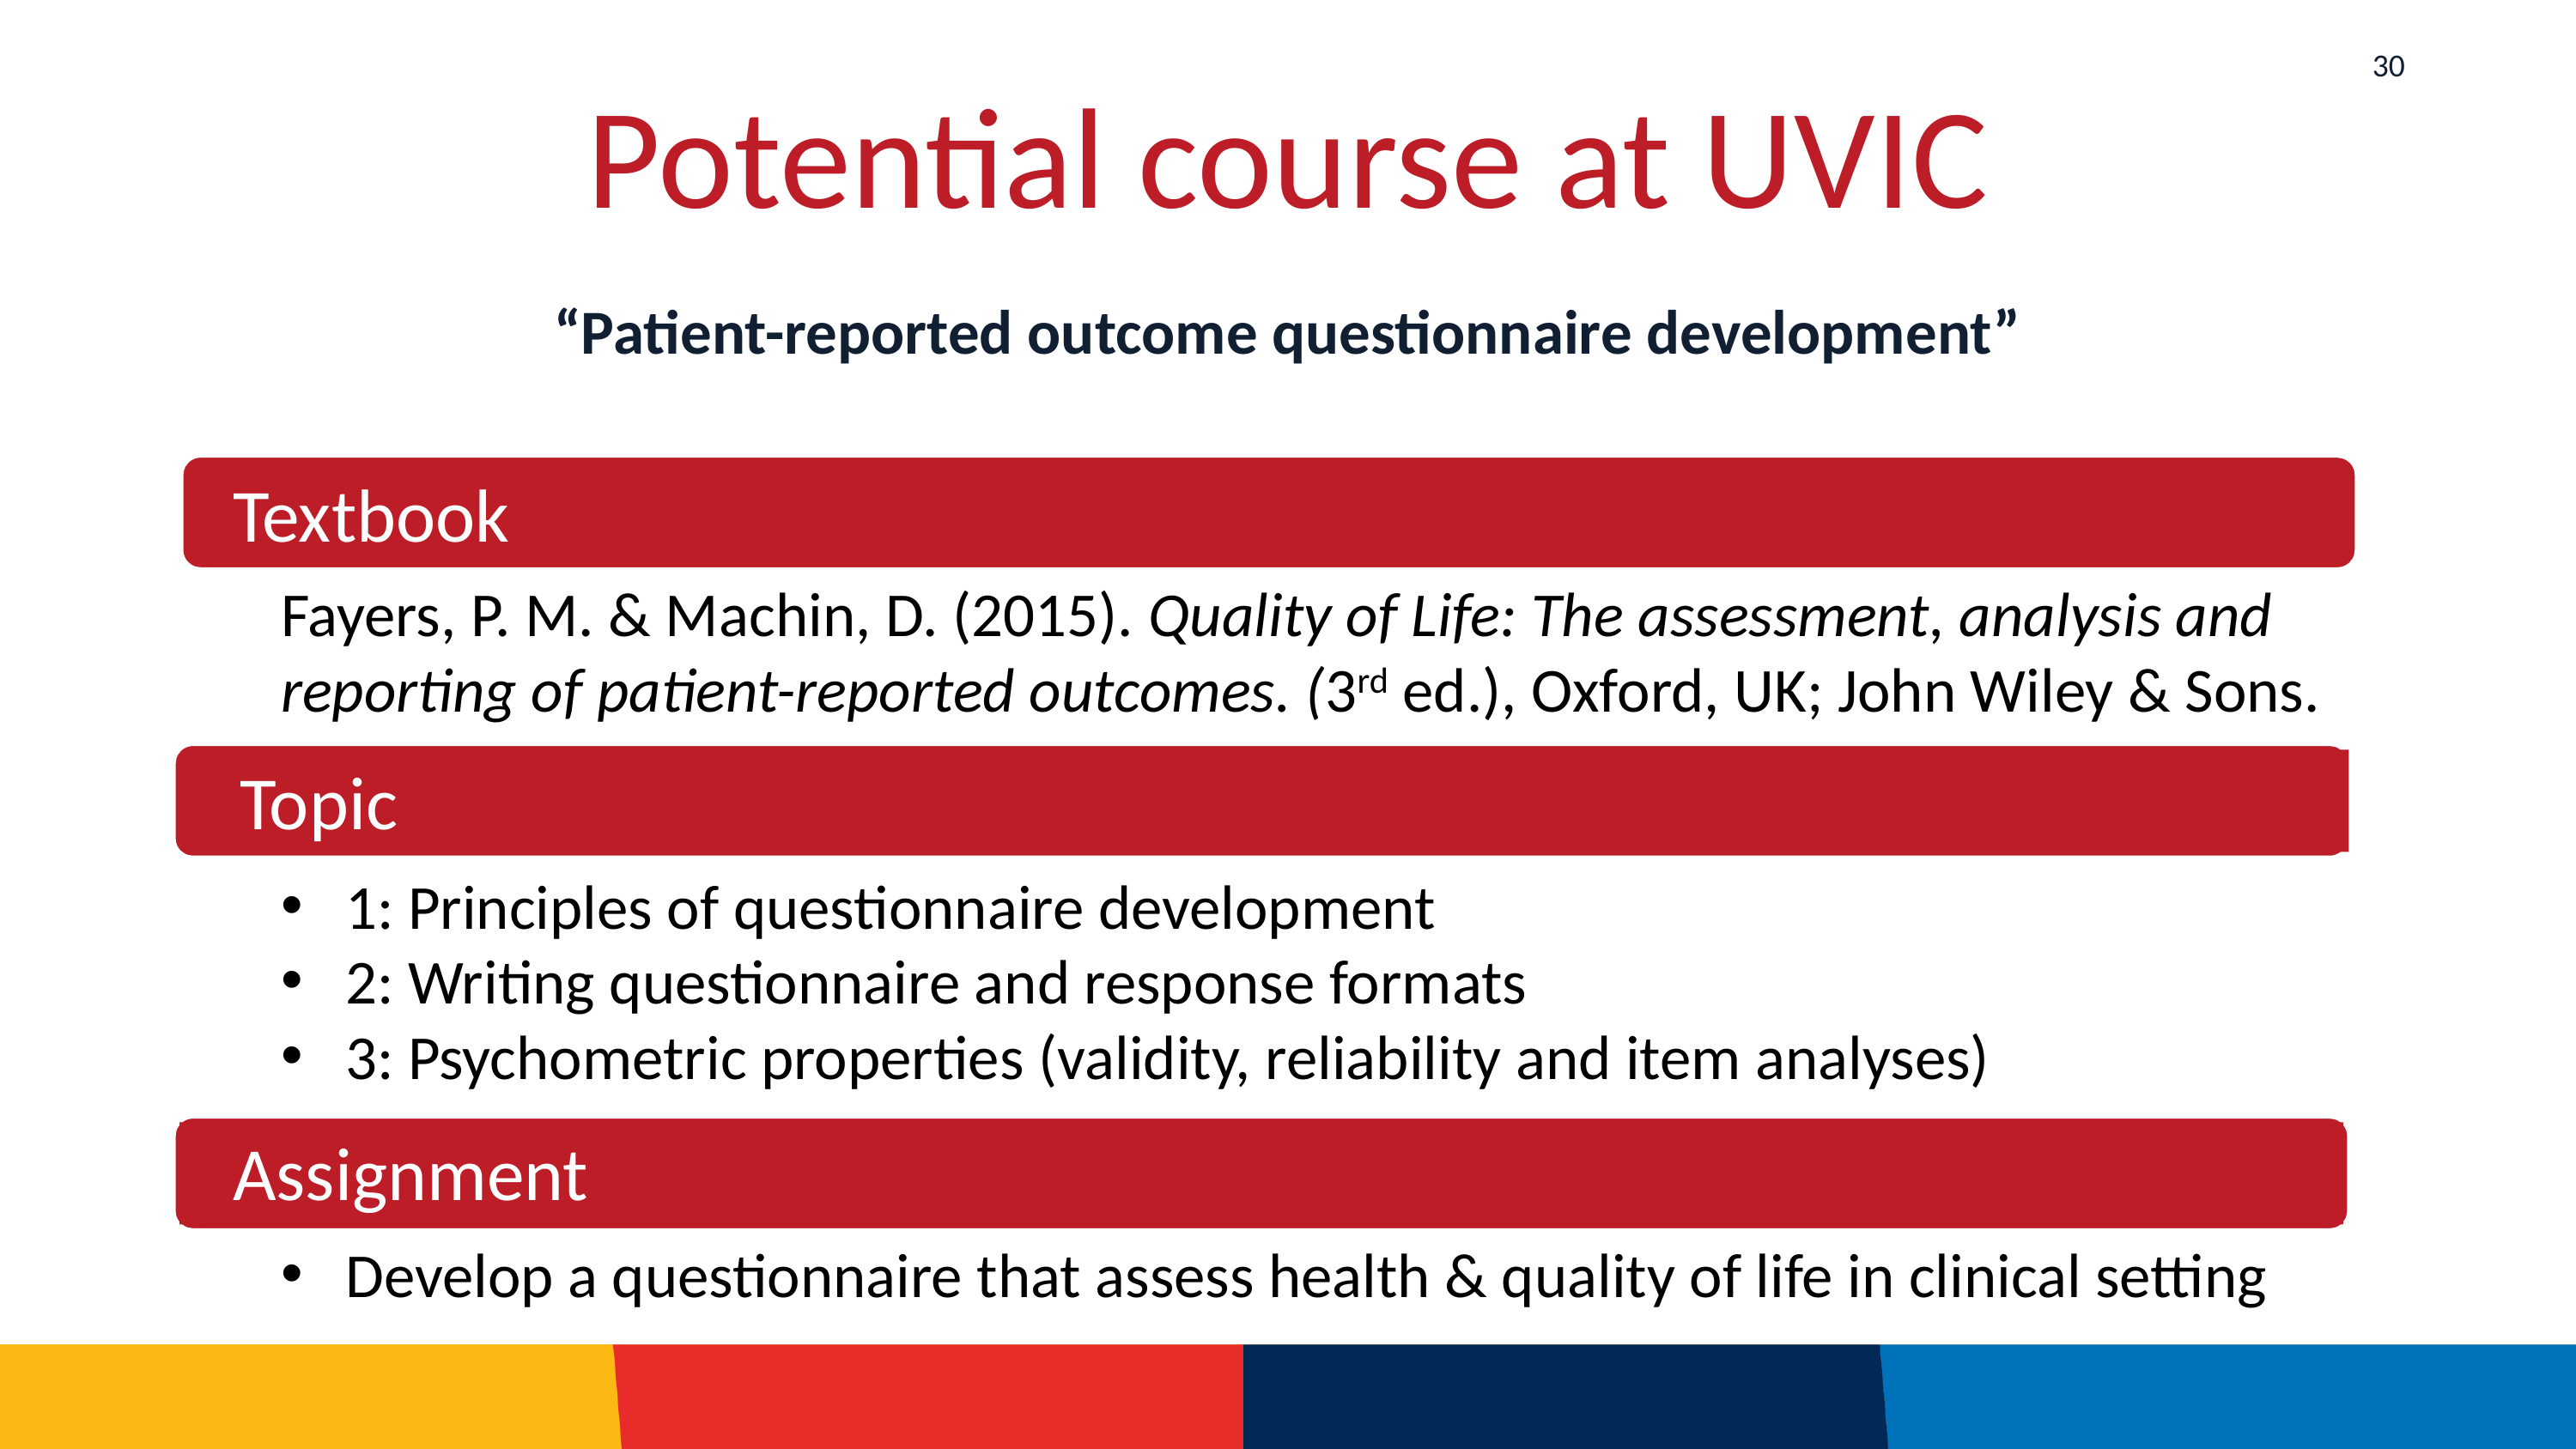

30
# Potential course at UVIC
“Patient-reported outcome questionnaire development”

Textbook

Fayers, P. M. & Machin, D. (2015). Quality of Life: The assessment, analysis and reporting of patient-reported outcomes. (3rd ed.), Oxford, UK; John Wiley & Sons.

Topic
1: Principles of questionnaire development
2: Writing questionnaire and response formats
3: Psychometric properties (validity, reliability and item analyses)

Assignment
Develop a questionnaire that assess health & quality of life in clinical setting